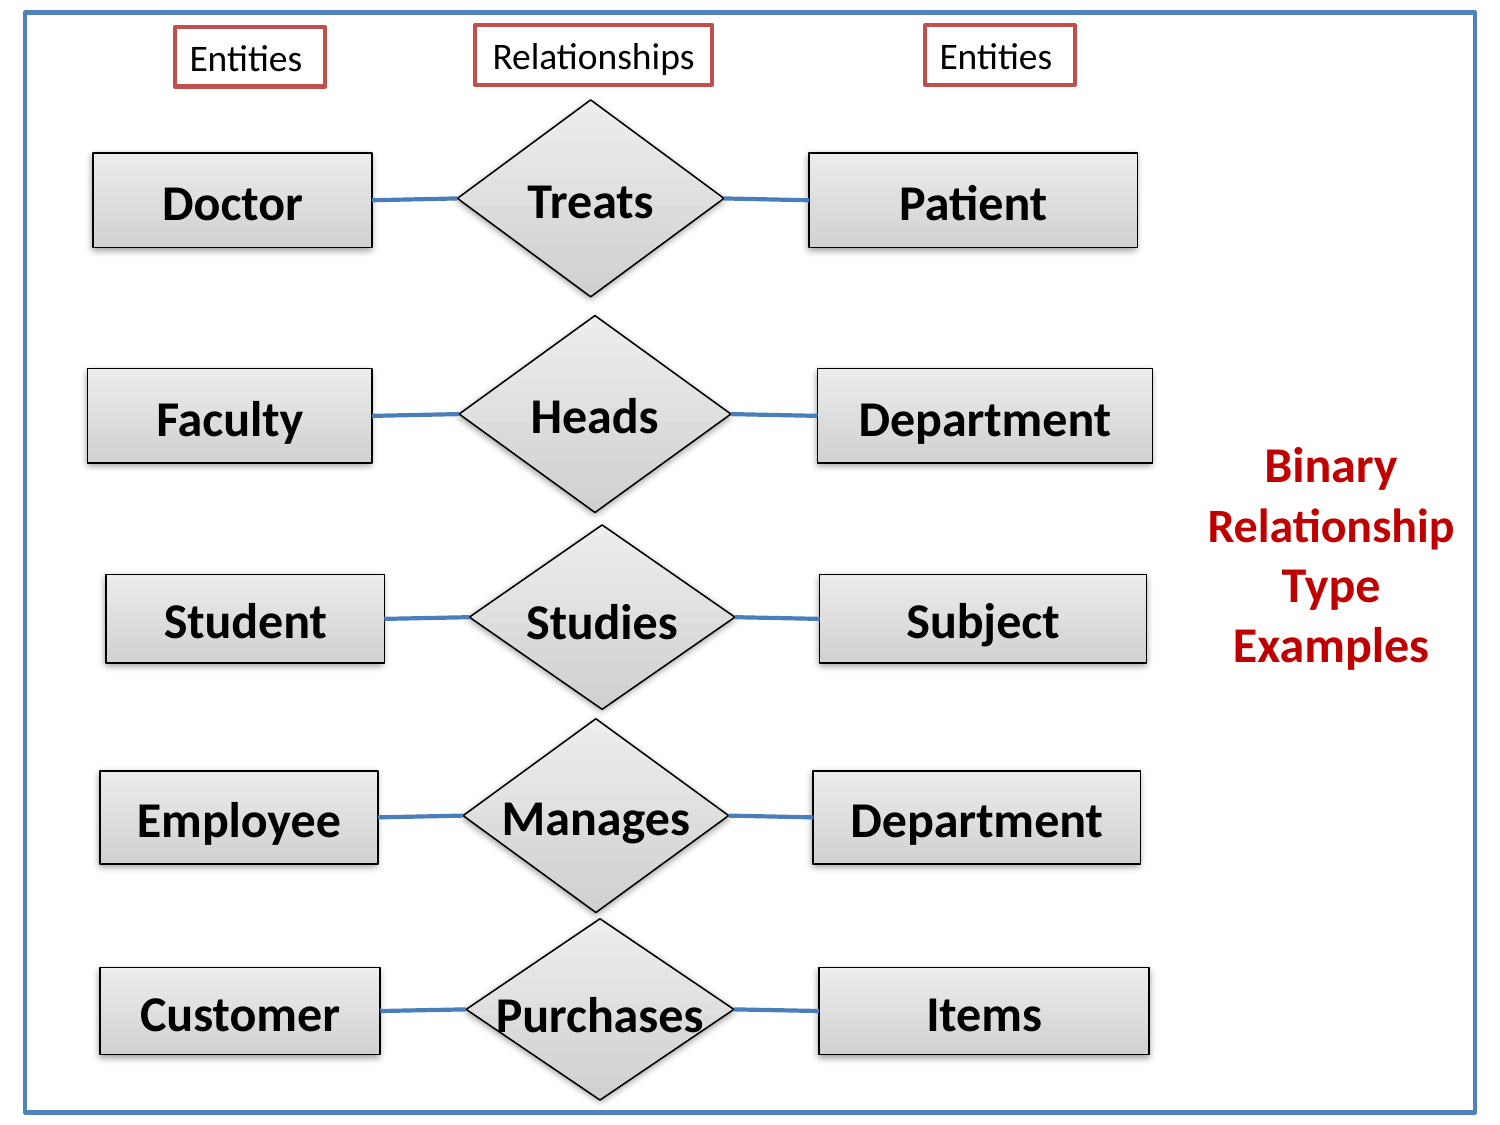

Relationships
Entities
Entities

Treats
Doctor
Patient

Heads
Faculty
Department
Binary Relationship Type
Examples

Studies
Student
Subject

Manages
Employee
Department

Purchases
Customer
Items